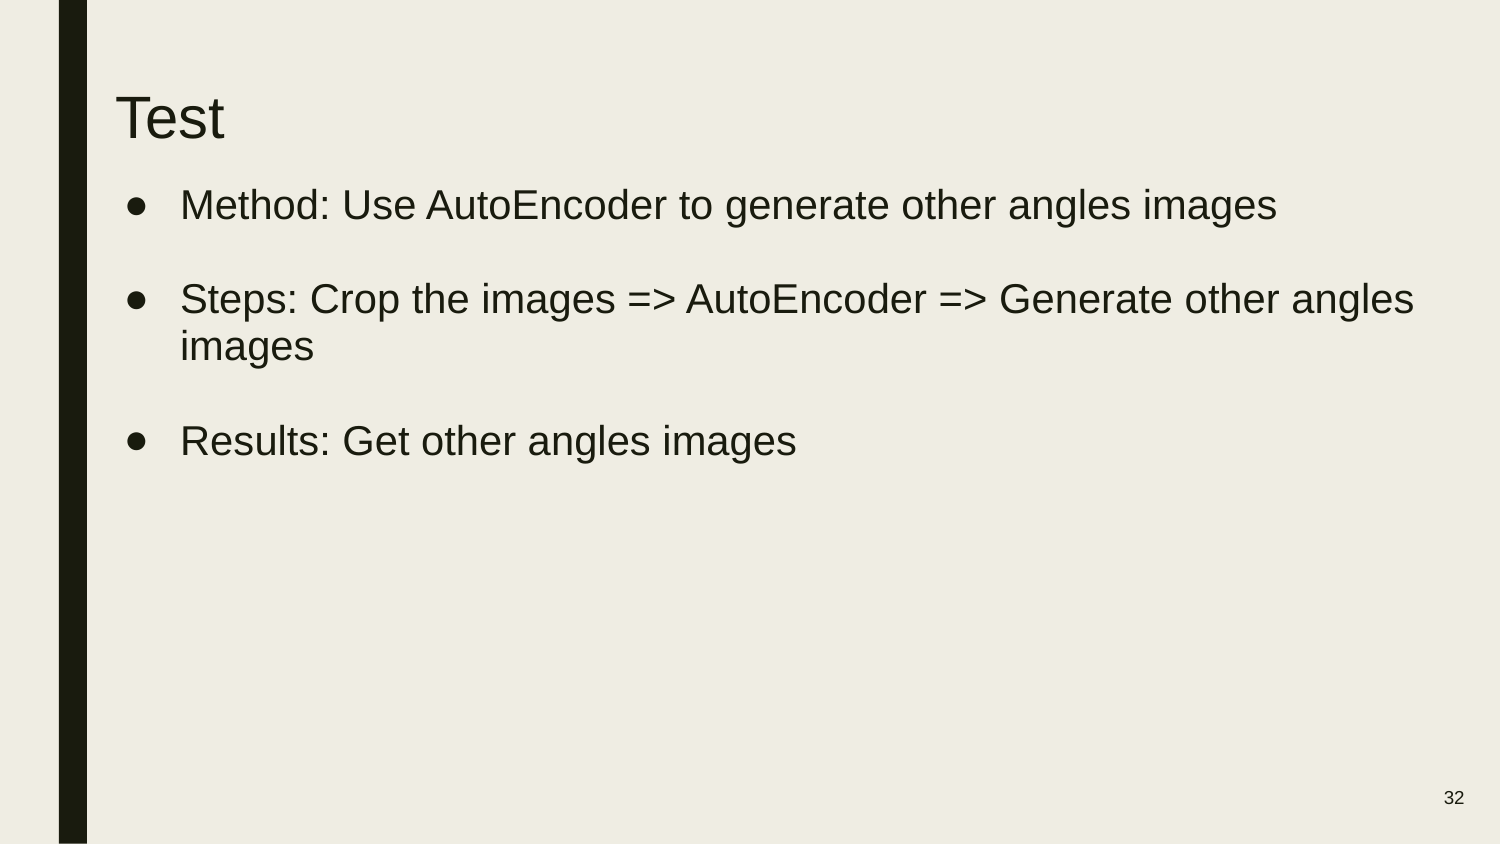

# Test
Method: Use AutoEncoder to generate other angles images

Steps: Crop the images => AutoEncoder => Generate other angles images

Results: Get other angles images

32